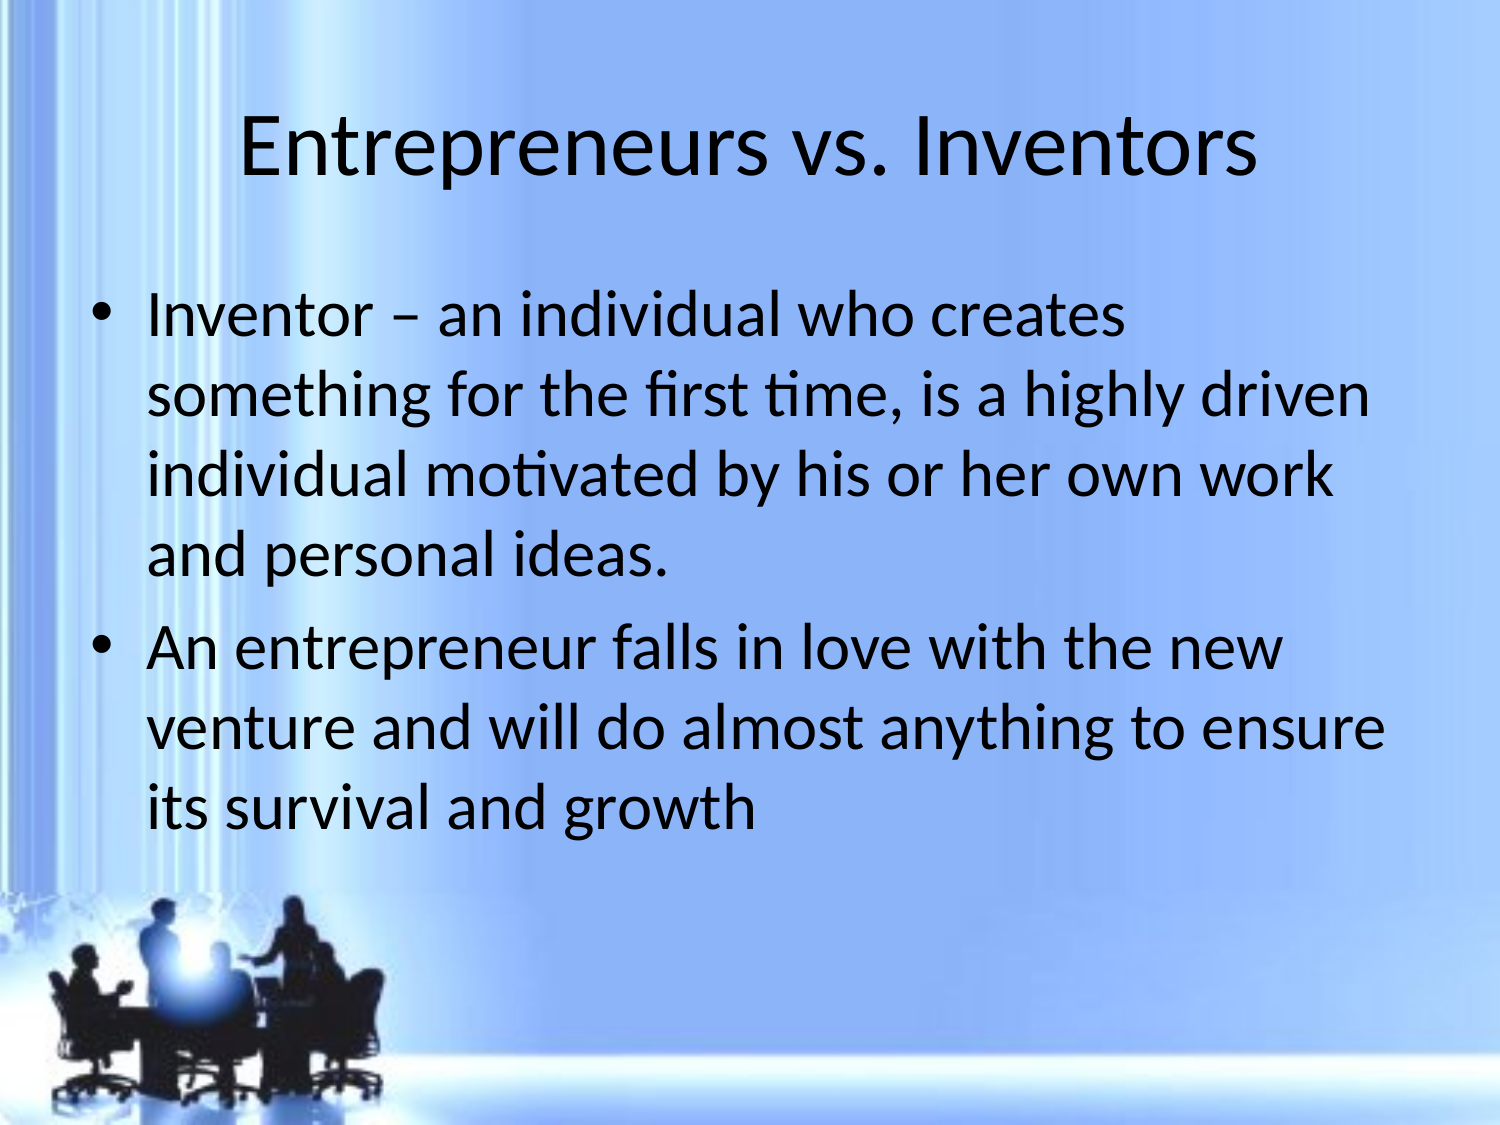

# Entrepreneurs vs. Inventors
Inventor – an individual who creates something for the first time, is a highly driven individual motivated by his or her own work and personal ideas.
An entrepreneur falls in love with the new venture and will do almost anything to ensure its survival and growth